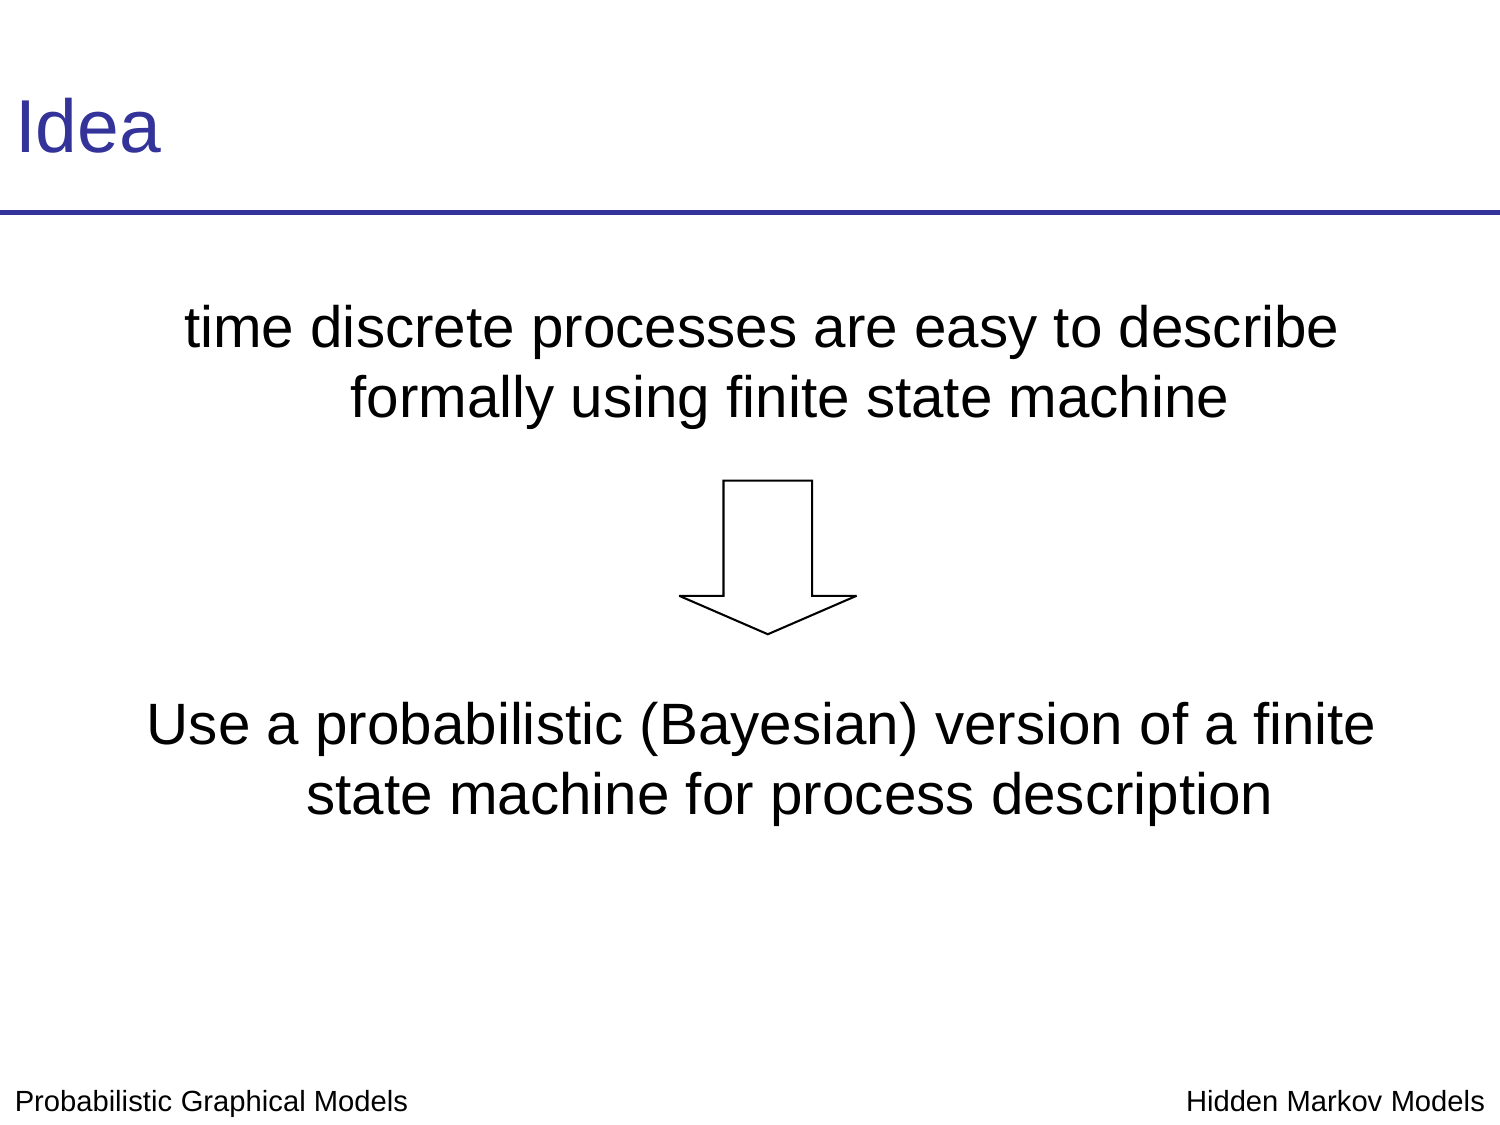

# Idea
time discrete processes are easy to describe formally using finite state machine

Use a probabilistic (Bayesian) version of a finite state machine for process description